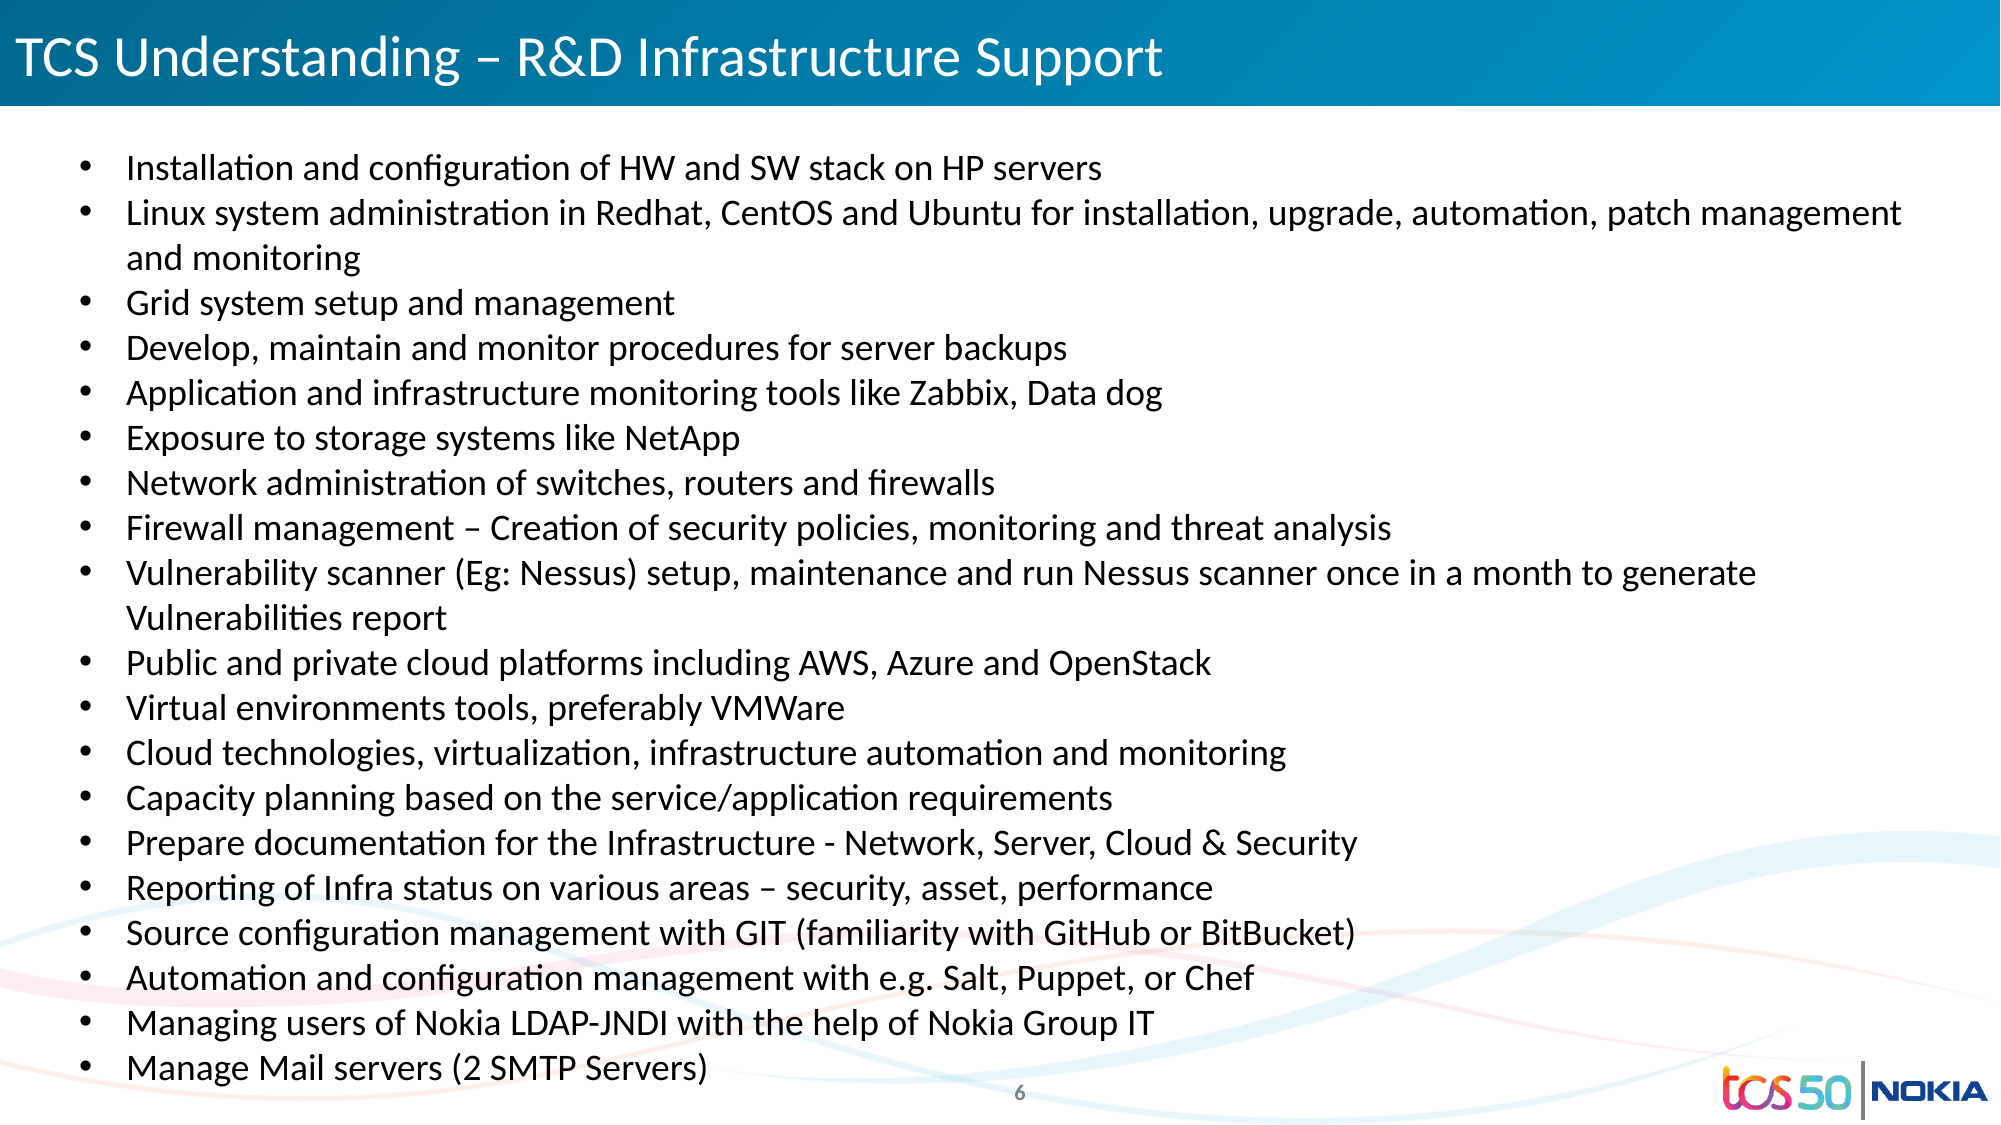

# TCS Understanding – R&D Infrastructure Support
Installation and configuration of HW and SW stack on HP servers
Linux system administration in Redhat, CentOS and Ubuntu for installation, upgrade, automation, patch management and monitoring
Grid system setup and management
Develop, maintain and monitor procedures for server backups
Application and infrastructure monitoring tools like Zabbix, Data dog
Exposure to storage systems like NetApp
Network administration of switches, routers and firewalls
Firewall management – Creation of security policies, monitoring and threat analysis
Vulnerability scanner (Eg: Nessus) setup, maintenance and run Nessus scanner once in a month to generate Vulnerabilities report
Public and private cloud platforms including AWS, Azure and OpenStack
Virtual environments tools, preferably VMWare
Cloud technologies, virtualization, infrastructure automation and monitoring
Capacity planning based on the service/application requirements
Prepare documentation for the Infrastructure - Network, Server, Cloud & Security
Reporting of Infra status on various areas – security, asset, performance
Source configuration management with GIT (familiarity with GitHub or BitBucket)
Automation and configuration management with e.g. Salt, Puppet, or Chef
Managing users of Nokia LDAP-JNDI with the help of Nokia Group IT
Manage Mail servers (2 SMTP Servers)